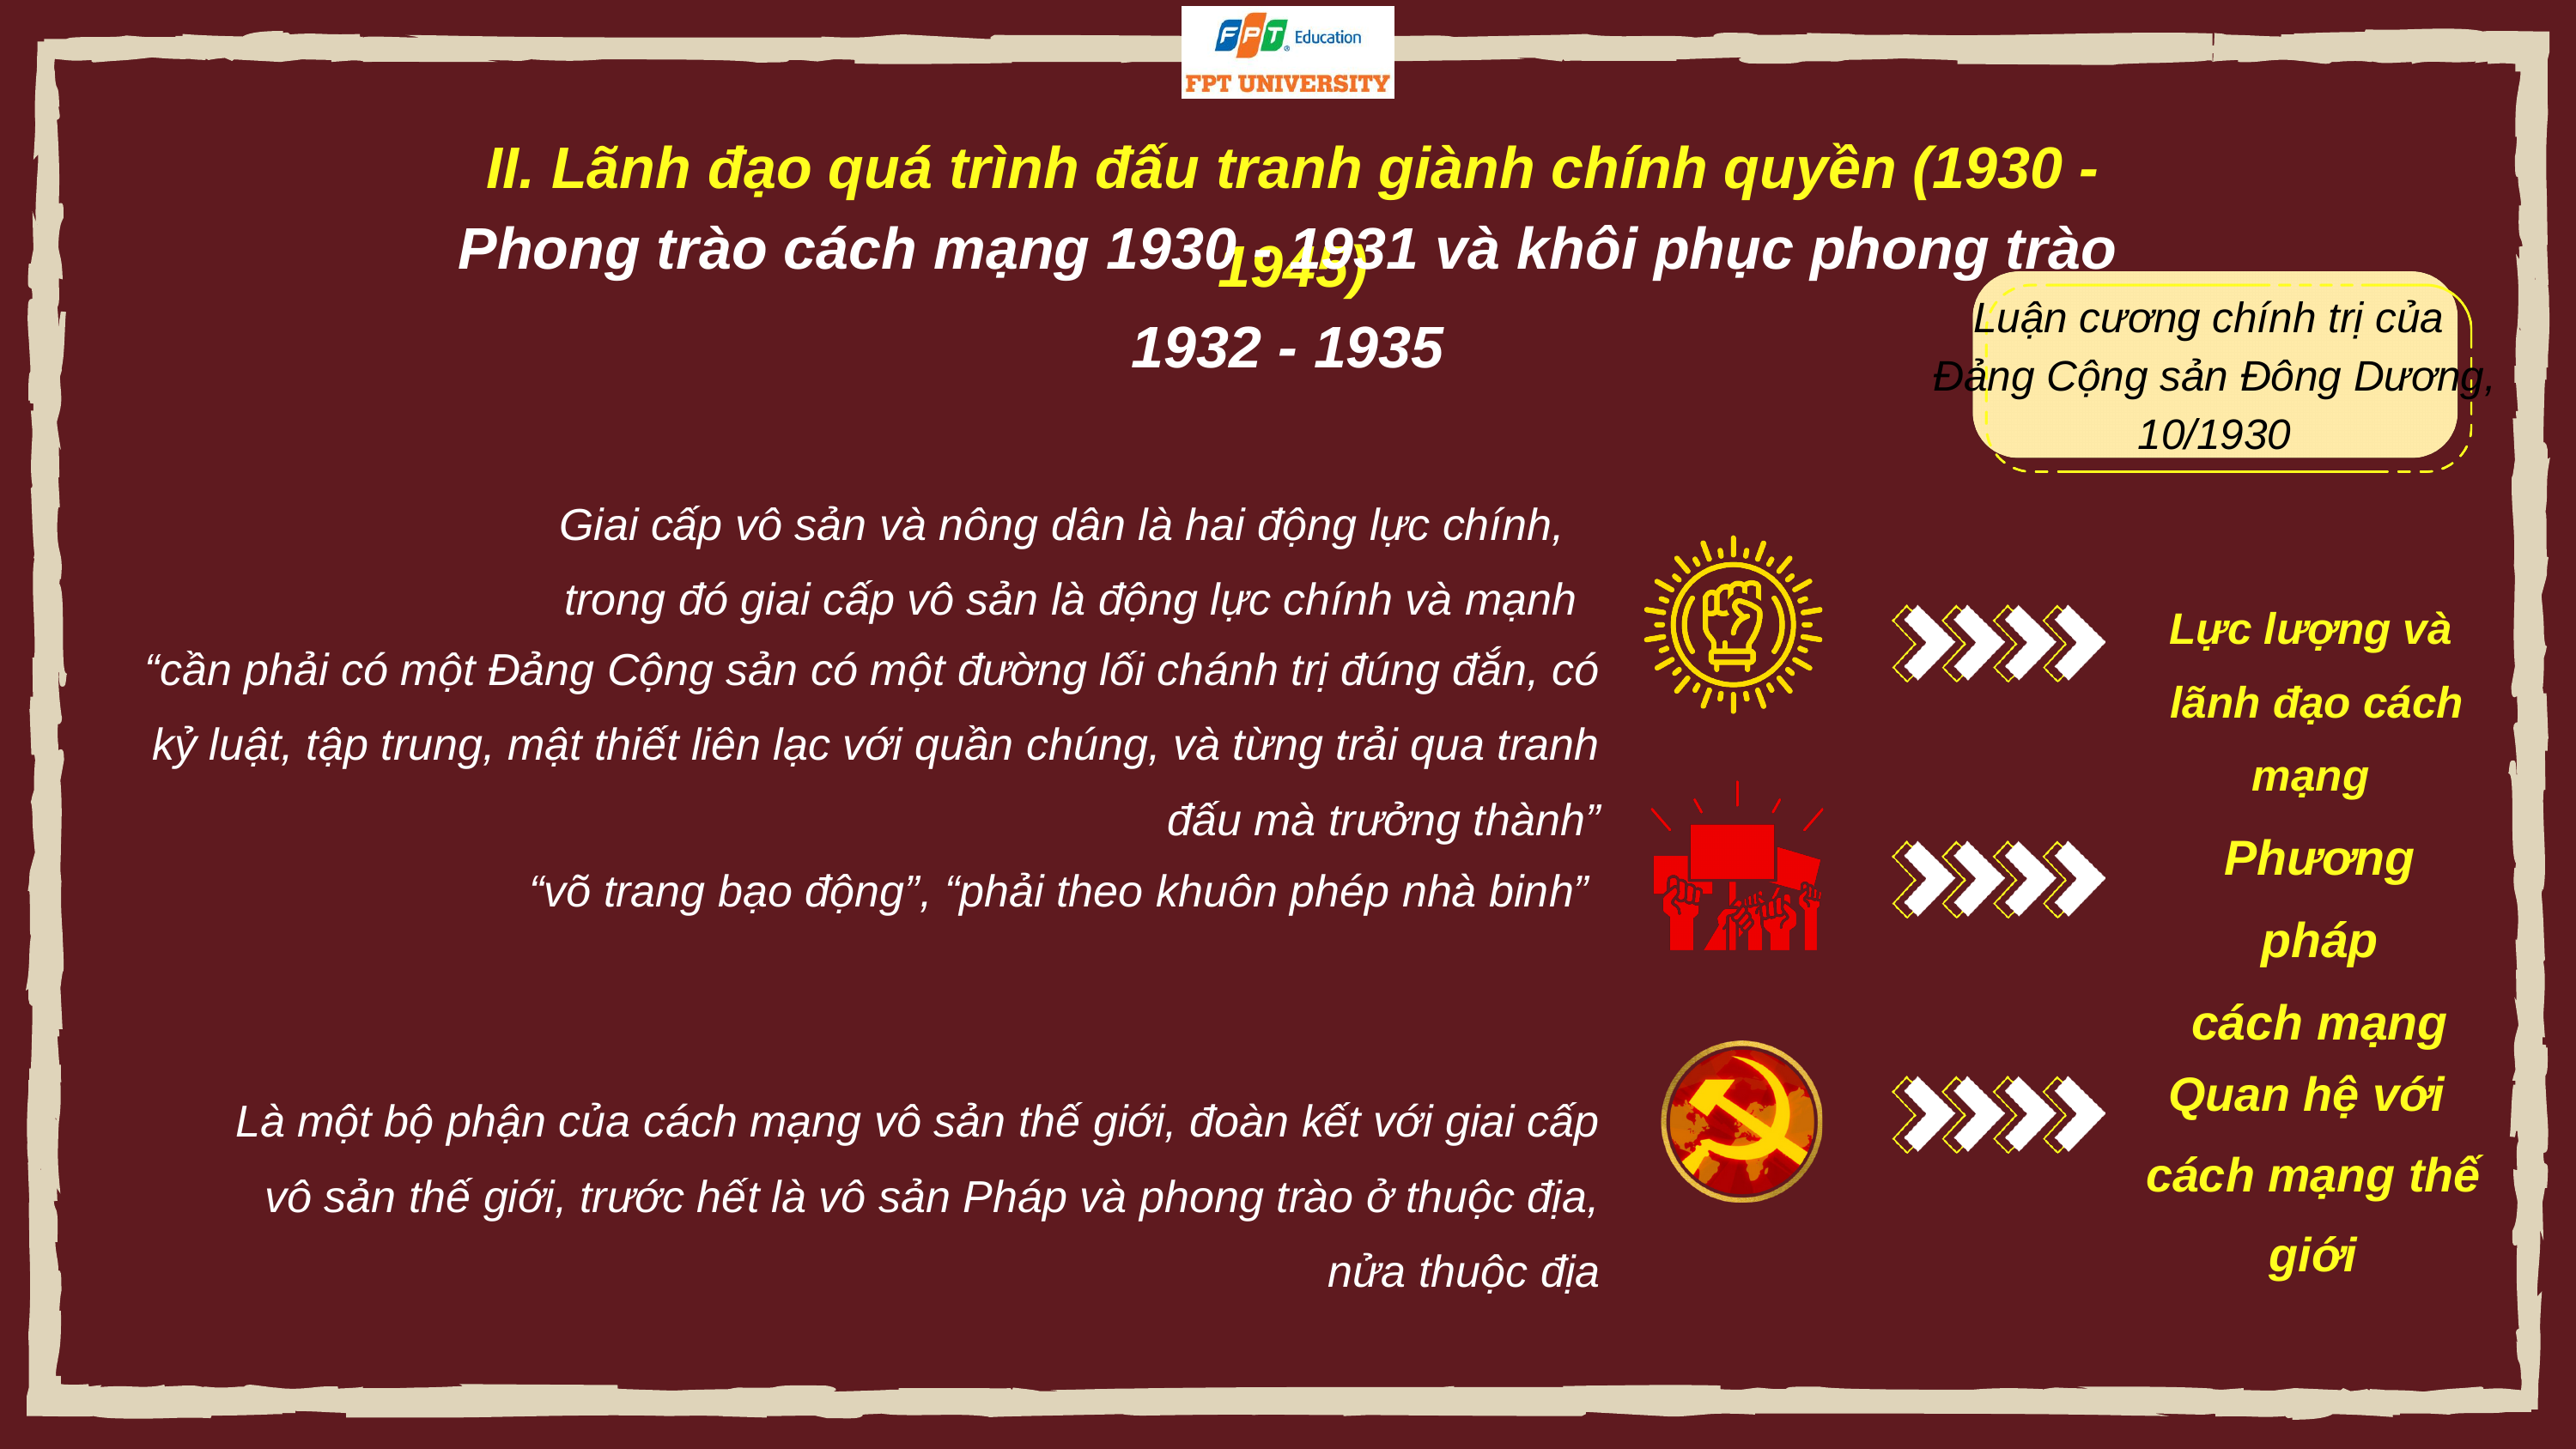

II. Lãnh đạo quá trình đấu tranh giành chính quyền (1930 - 1945)
Phong trào cách mạng 1930 - 1931 và khôi phục phong trào 1932 - 1935

Luận cương chính trị của
Đảng Cộng sản Đông Dương, 10/1930
Giai cấp vô sản và nông dân là hai động lực chính,
trong đó giai cấp vô sản là động lực chính và mạnh

Lực lượng và
 lãnh đạo cách mạng

“cần phải có một Đảng Cộng sản có một đường lối chánh trị đúng đắn, có kỷ luật, tập trung, mật thiết liên lạc với quần chúng, và từng trải qua tranh đấu mà trưởng thành”

Phương pháp
cách mạng
“võ trang bạo động”, “phải theo khuôn phép nhà binh”

Quan hệ với
cách mạng thế giới

Là một bộ phận của cách mạng vô sản thế giới, đoàn kết với giai cấp vô sản thế giới, trước hết là vô sản Pháp và phong trào ở thuộc địa, nửa thuộc địa